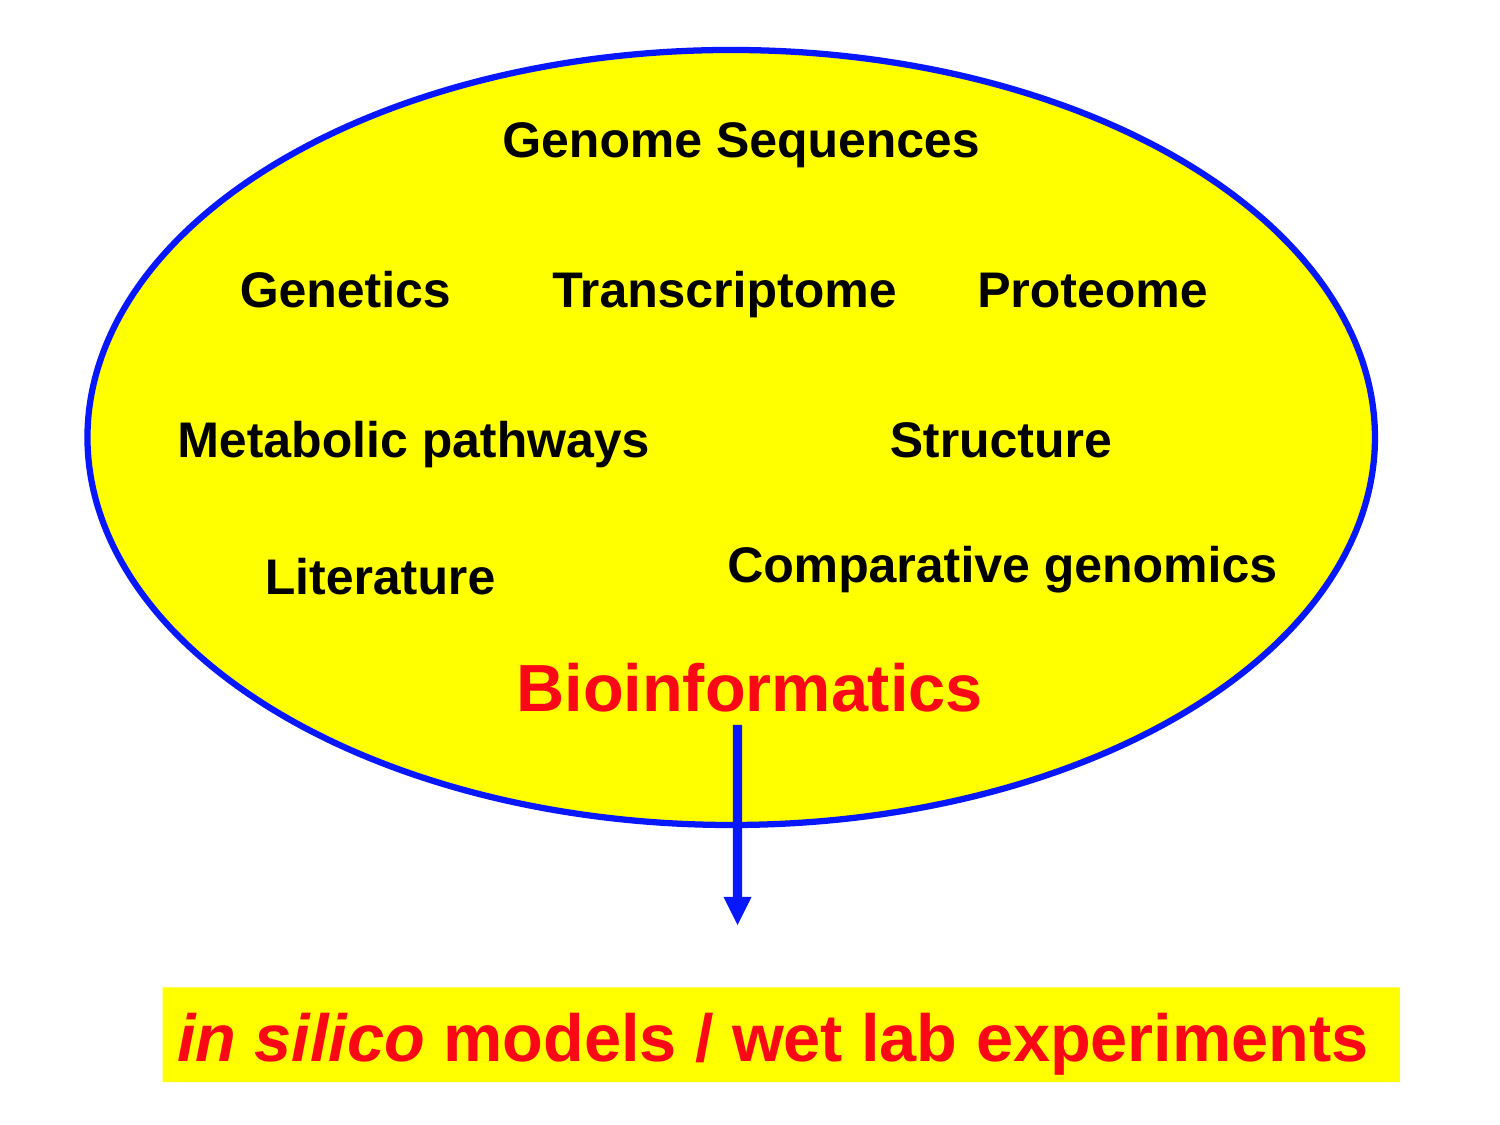

Genome Sequences
Genetics
Transcriptome
Proteome
Metabolic pathways
Structure
Comparative genomics
Literature
Bioinformatics

in silico models / wet lab experiments